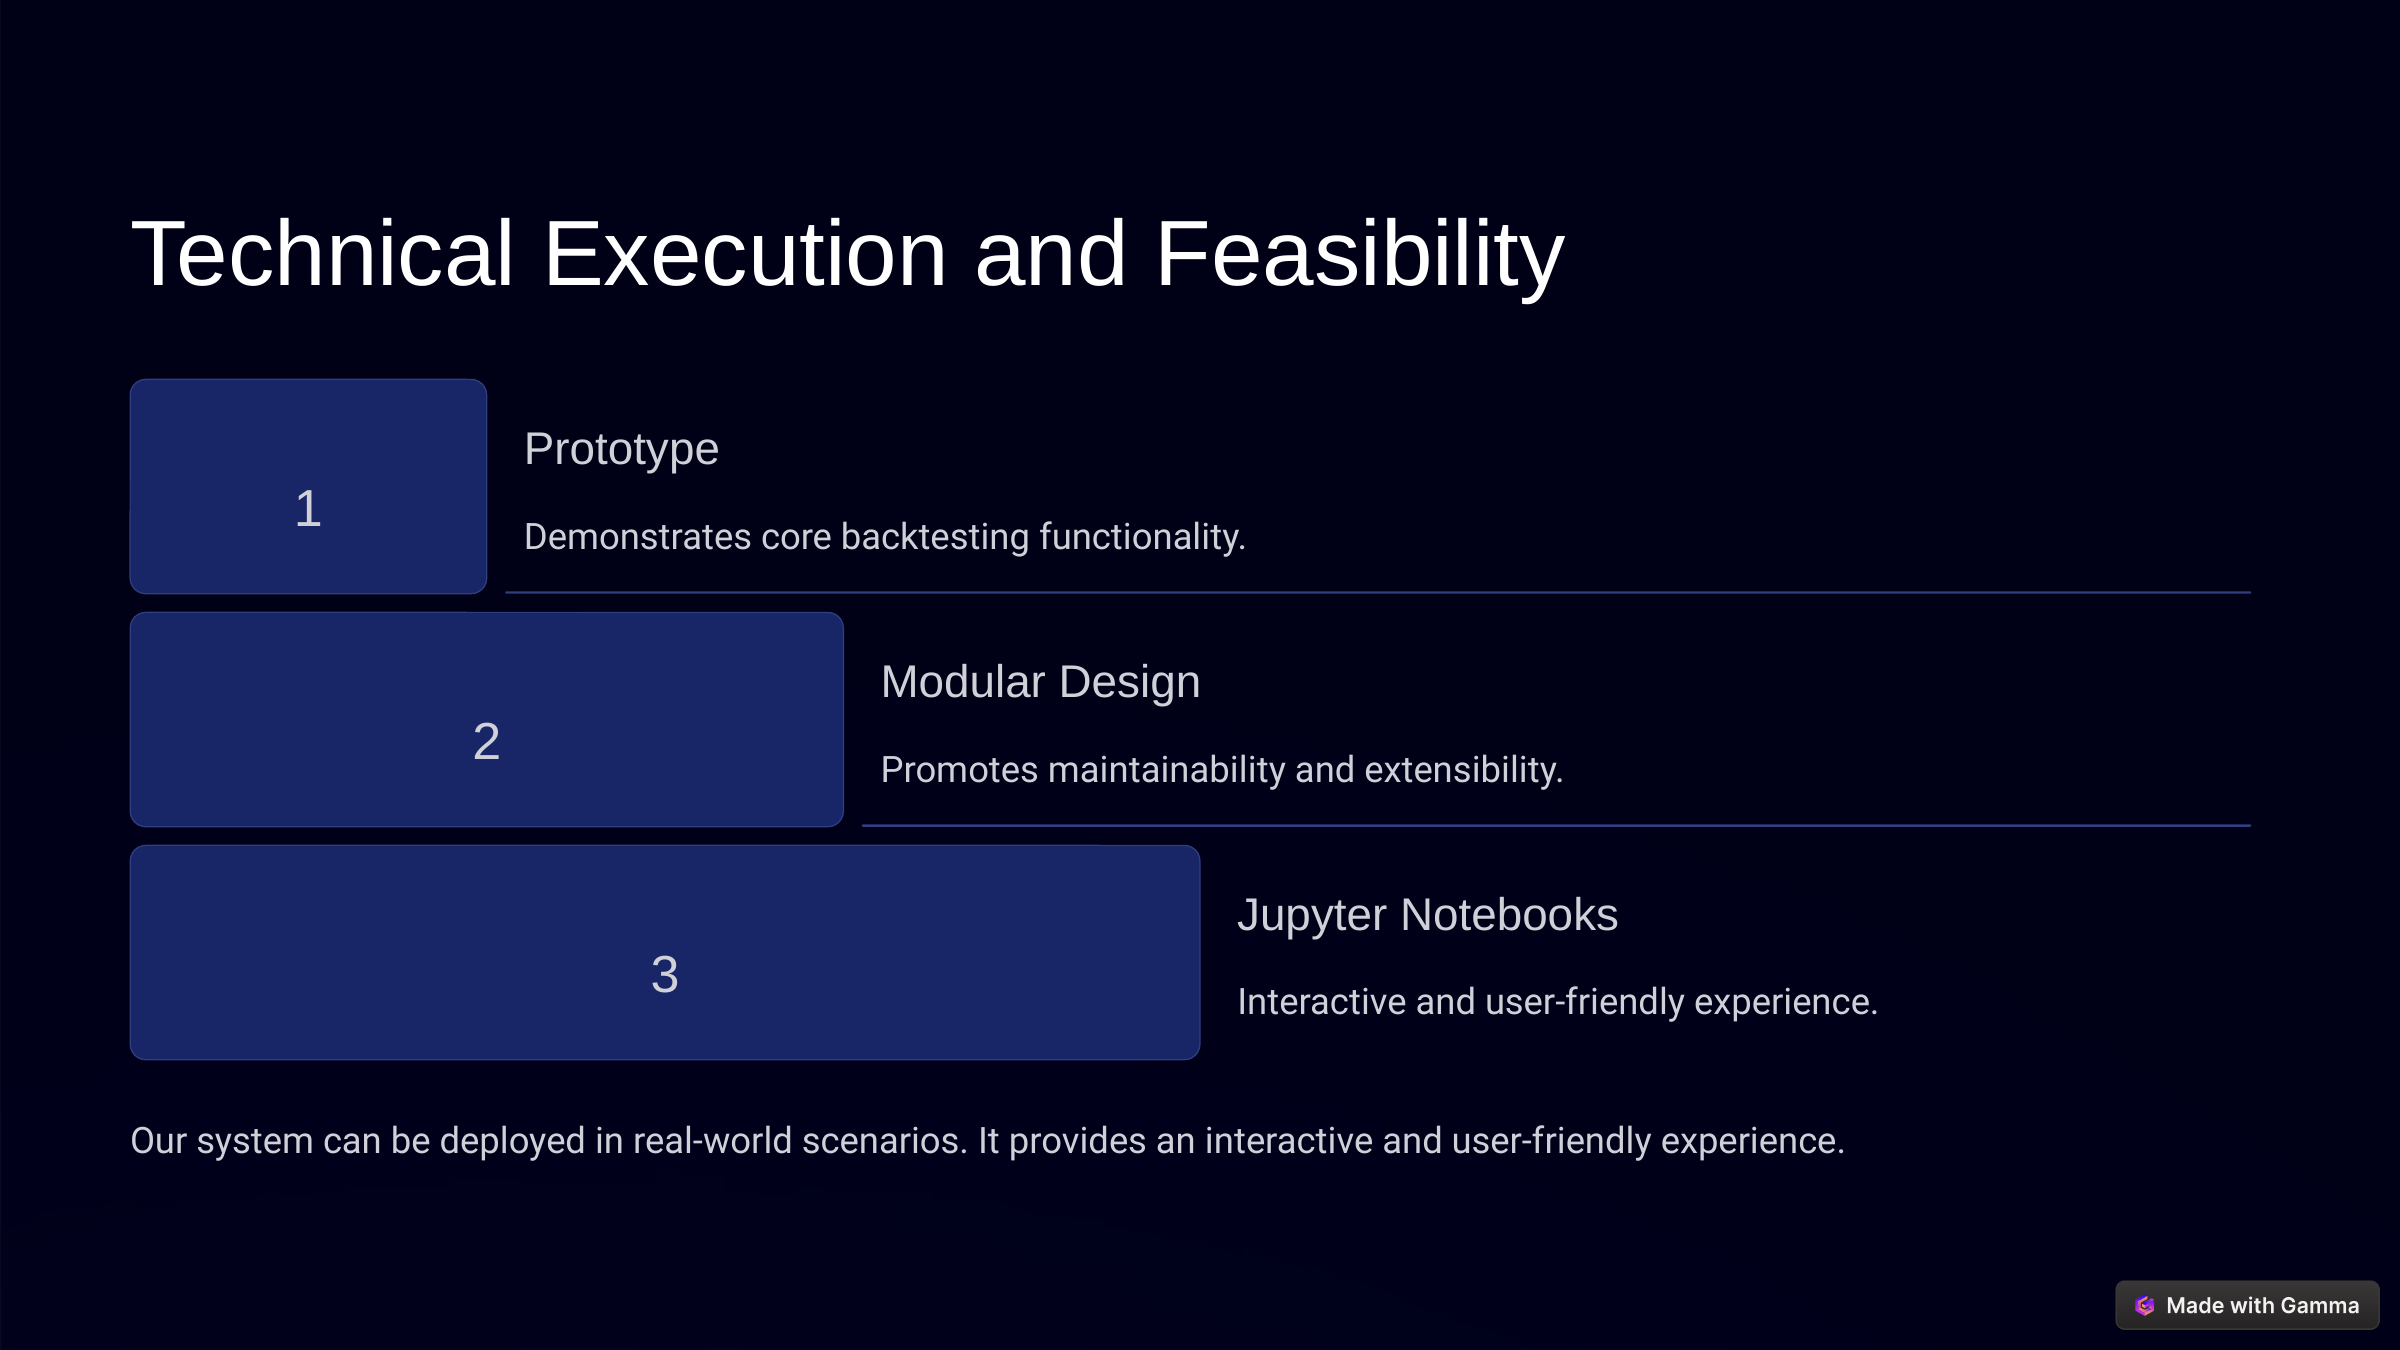

Technical Execution and Feasibility

Prototype
1
Demonstrates core backtesting functionality.

Modular Design
2
Promotes maintainability and extensibility.

Jupyter Notebooks
3
Interactive and user-friendly experience.
Our system can be deployed in real-world scenarios. It provides an interactive and user-friendly experience.